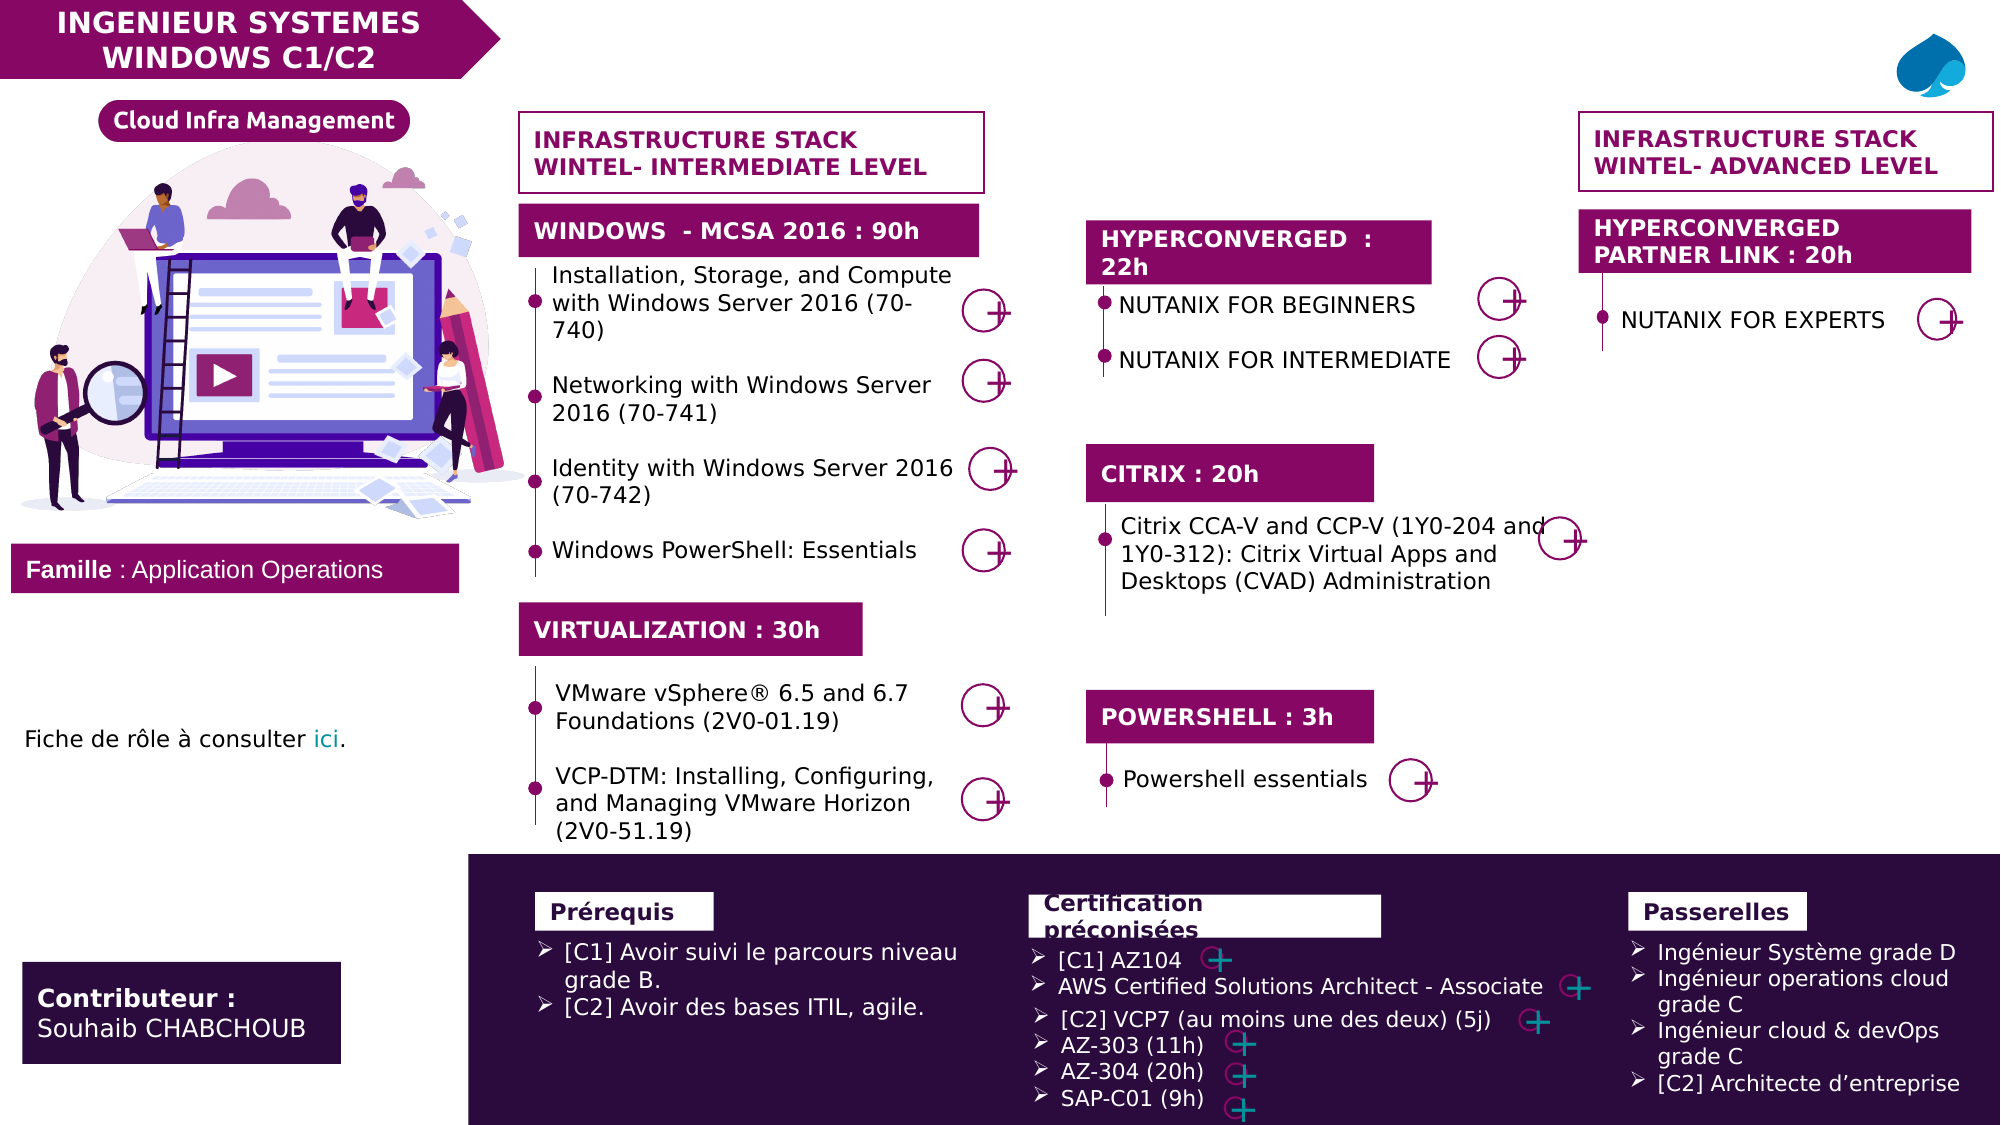

INGENIEUR SYSTEMES WINDOWS C1/C2
INFRASTRUCTURE STACK WINTEL- INTERMEDIATE LEVEL
INFRASTRUCTURE STACK WINTEL- ADVANCED LEVEL
WINDOWS  - MCSA 2016 : 90h
HYPERCONVERGED PARTNER LINK : 20h
HYPERCONVERGED  : 22h
Installation, Storage, and Compute with Windows Server 2016 (70-740)

Networking with Windows Server 2016 (70-741)

Identity with Windows Server 2016 (70-742)

Windows PowerShell: Essentials

+
NUTANIX FOR BEGINNERS

NUTANIX FOR INTERMEDIATE

+

NUTANIX FOR EXPERTS

+

+

+

CITRIX : 20h
+

Citrix CCA-V and CCP-V (1Y0-204 and 1Y0-312): Citrix Virtual Apps and Desktops (CVAD) Administration
+
+

VIRTUALIZATION : 30h
VMware vSphere® 6.5 and 6.7 Foundations (2V0-01.19)

VCP-DTM: Installing, Configuring, and Managing VMware Horizon (2V0-51.19)
+
POWERSHELL : 3h

Fiche de rôle à consulter ici.
Powershell essentials
+

+

Prérequis
Passerelles
Certification préconisées
[C1] AZ104
AWS Certified Solutions Architect - Associate
[C1] Avoir suivi le parcours niveau grade B.
[C2] Avoir des bases ITIL, agile.

Ingénieur Système grade D
Ingénieur operations cloud grade C
Ingénieur cloud & devOps grade C
[C2] Architecte d’entreprise
+
Contributeur :
Souhaib CHABCHOUB
+
[C2] VCP7 (au moins une des deux) (5j)
AZ-303 (11h)
AZ-304 (20h)
SAP-C01 (9h)

+
+
+
+